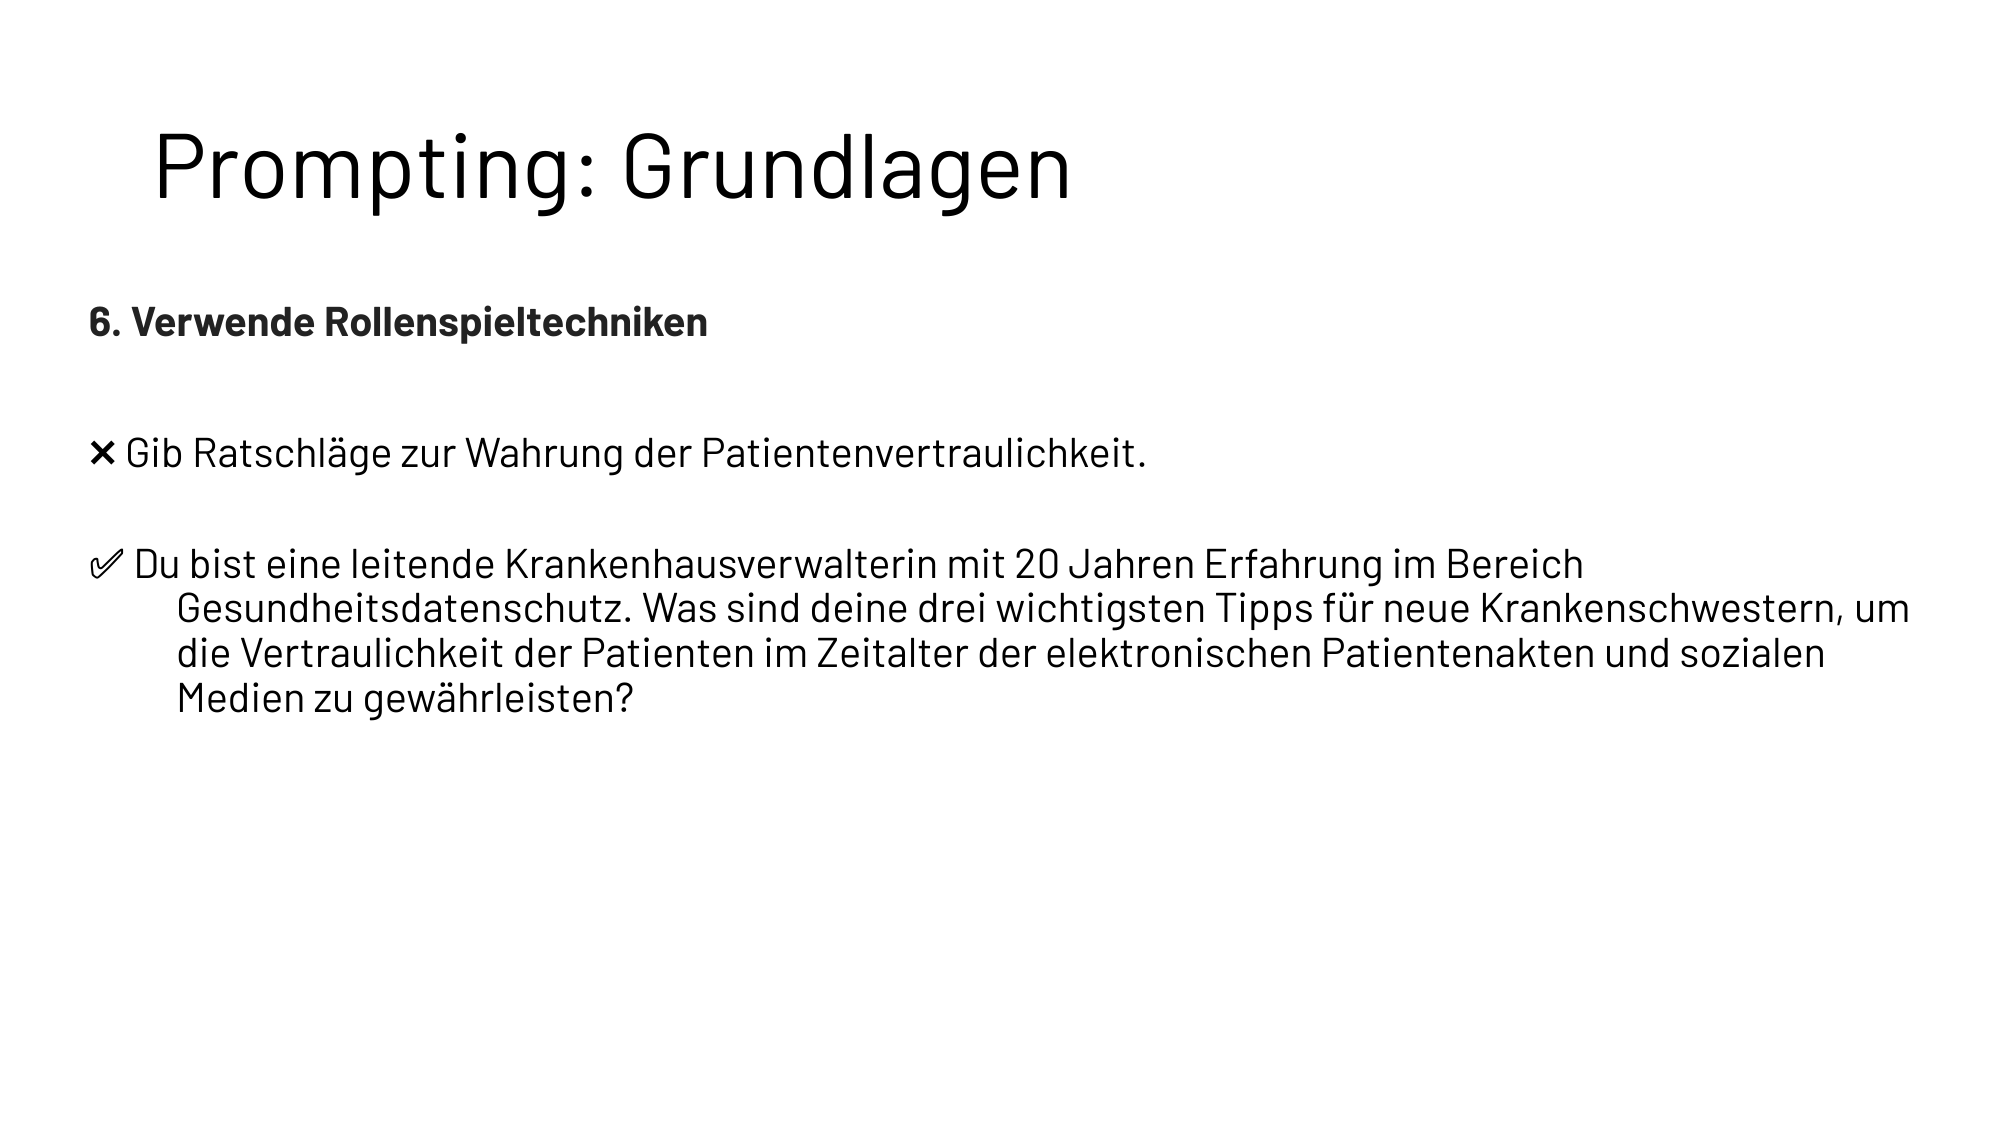

# Prompting: Grundlagen
6. Verwende Rollenspieltechniken

❌ Gib Ratschläge zur Wahrung der Patientenvertraulichkeit.
✅ Du bist eine leitende Krankenhausverwalterin mit 20 Jahren Erfahrung im Bereich Gesundheitsdatenschutz. Was sind deine drei wichtigsten Tipps für neue Krankenschwestern, um die Vertraulichkeit der Patienten im Zeitalter der elektronischen Patientenakten und sozialen Medien zu gewährleisten?